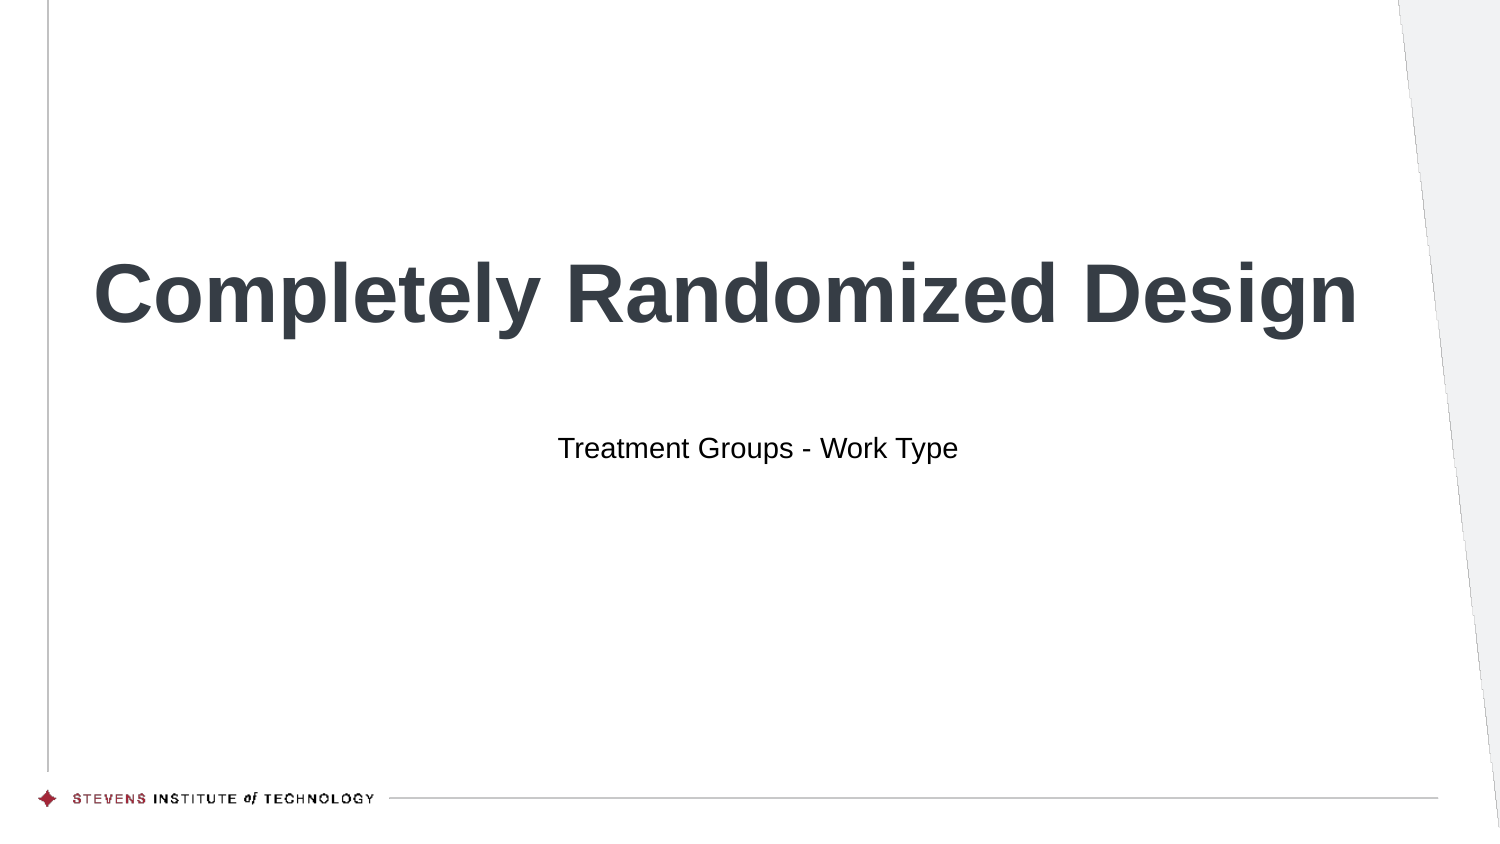

# Completely Randomized Design
 Treatment Groups - Work Type